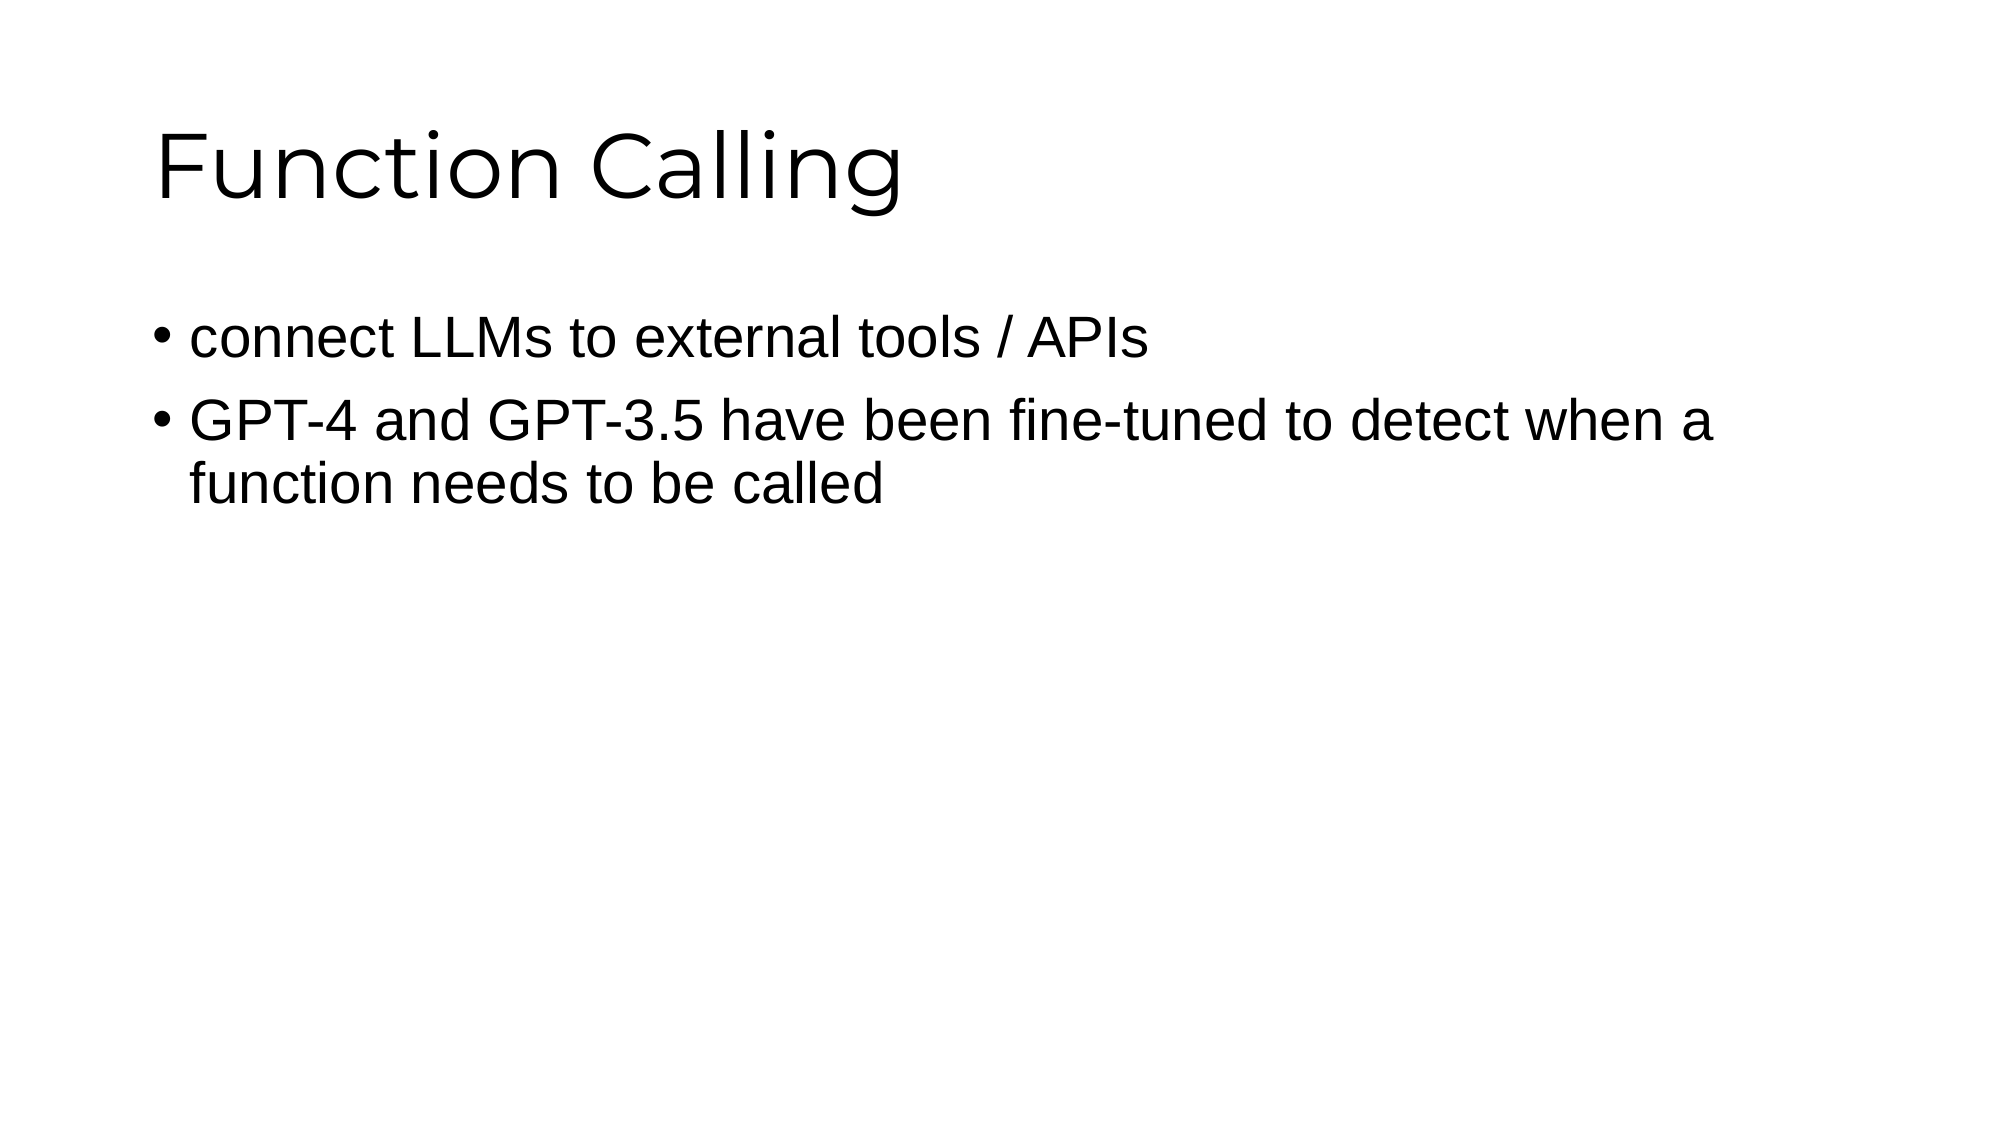

# Function Calling
connect LLMs to external tools / APIs
GPT-4 and GPT-3.5 have been fine-tuned to detect when a function needs to be called